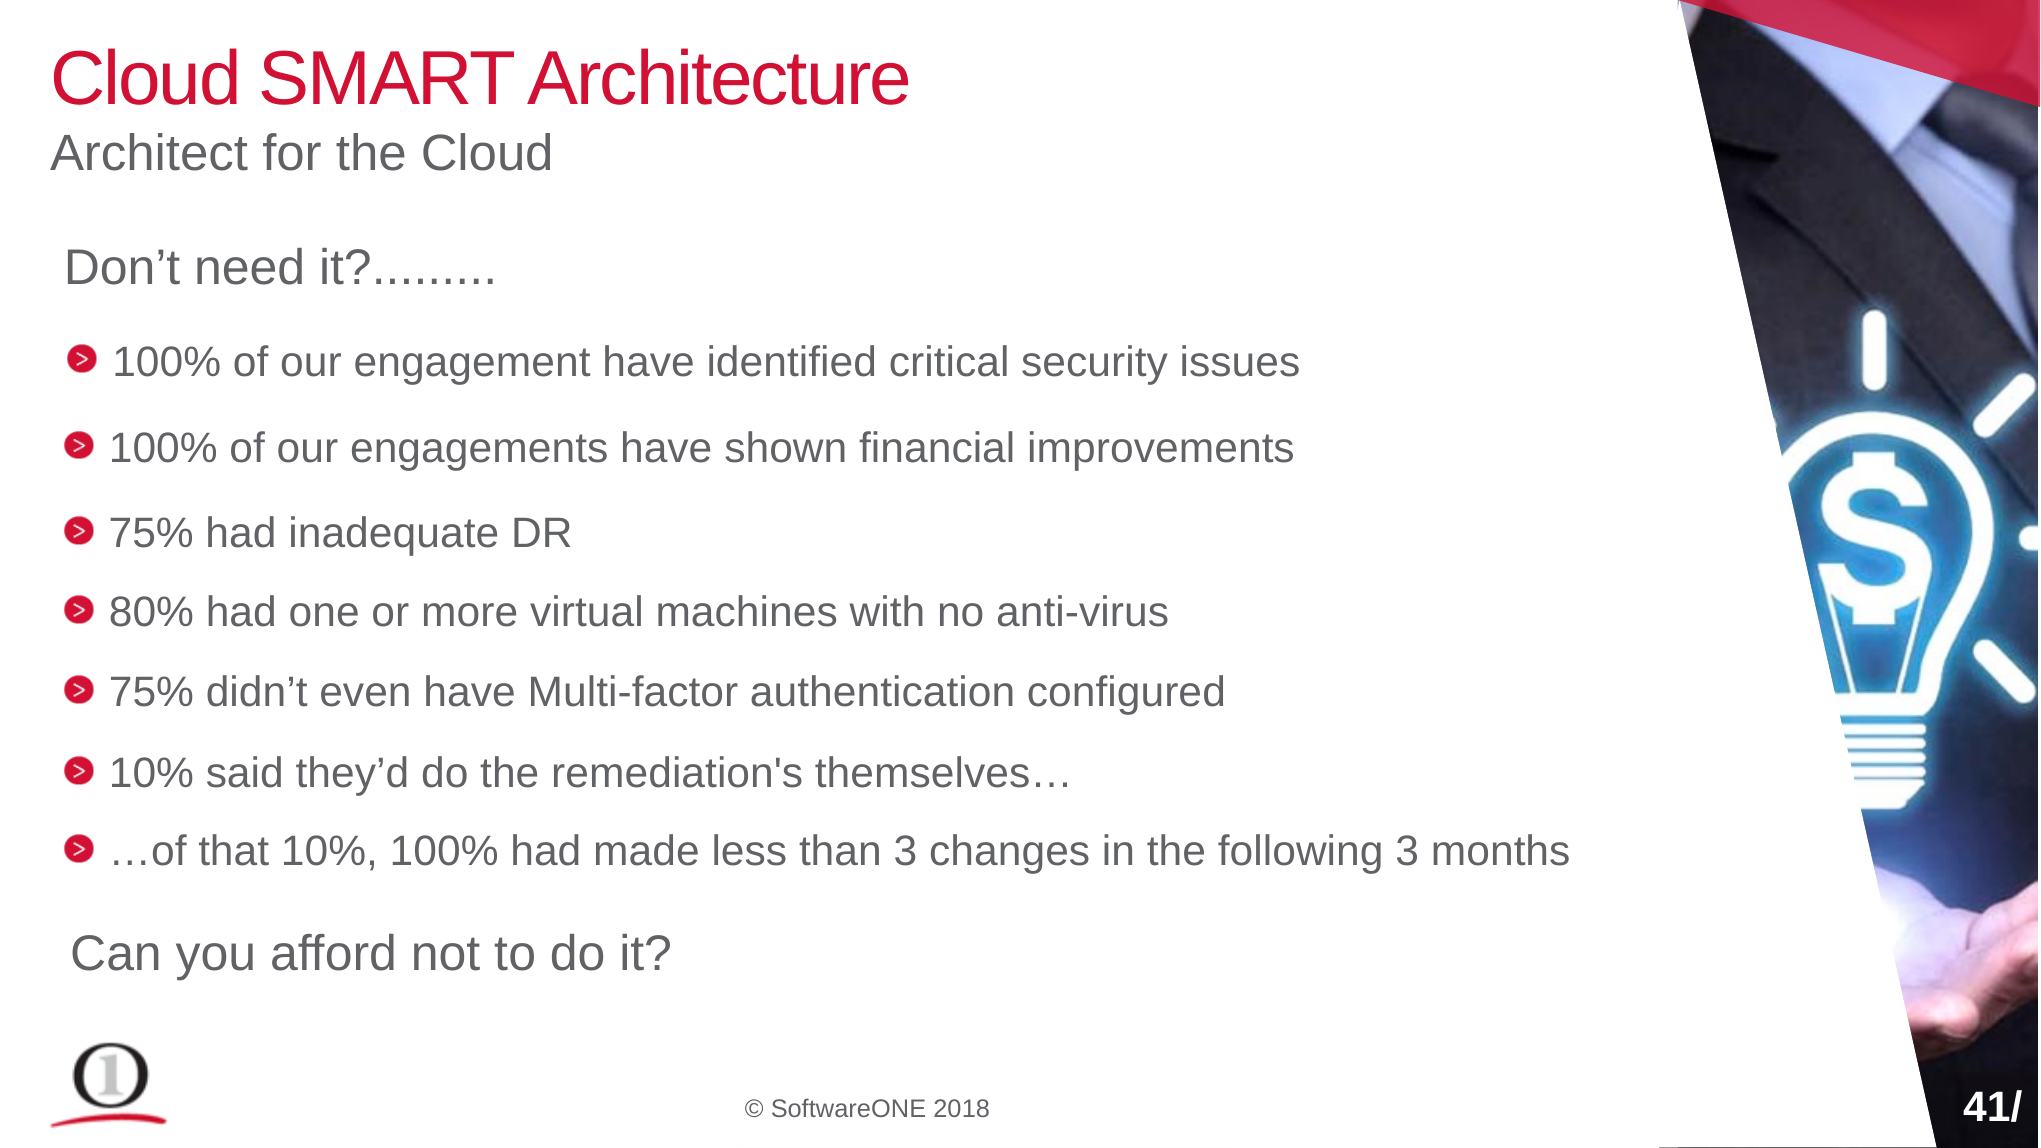

# Cloud SMART Architecture
Architect for the Cloud
Don’t need it?.........

100% of our engagement have identified critical security issues

100% of our engagements have shown financial improvements

75% had inadequate DR

80% had one or more virtual machines with no anti-virus

75% didn’t even have Multi-factor authentication configured

10% said they’d do the remediation's themselves…

…of that 10%, 100% had made less than 3 changes in the following 3 months

Can you afford not to do it?